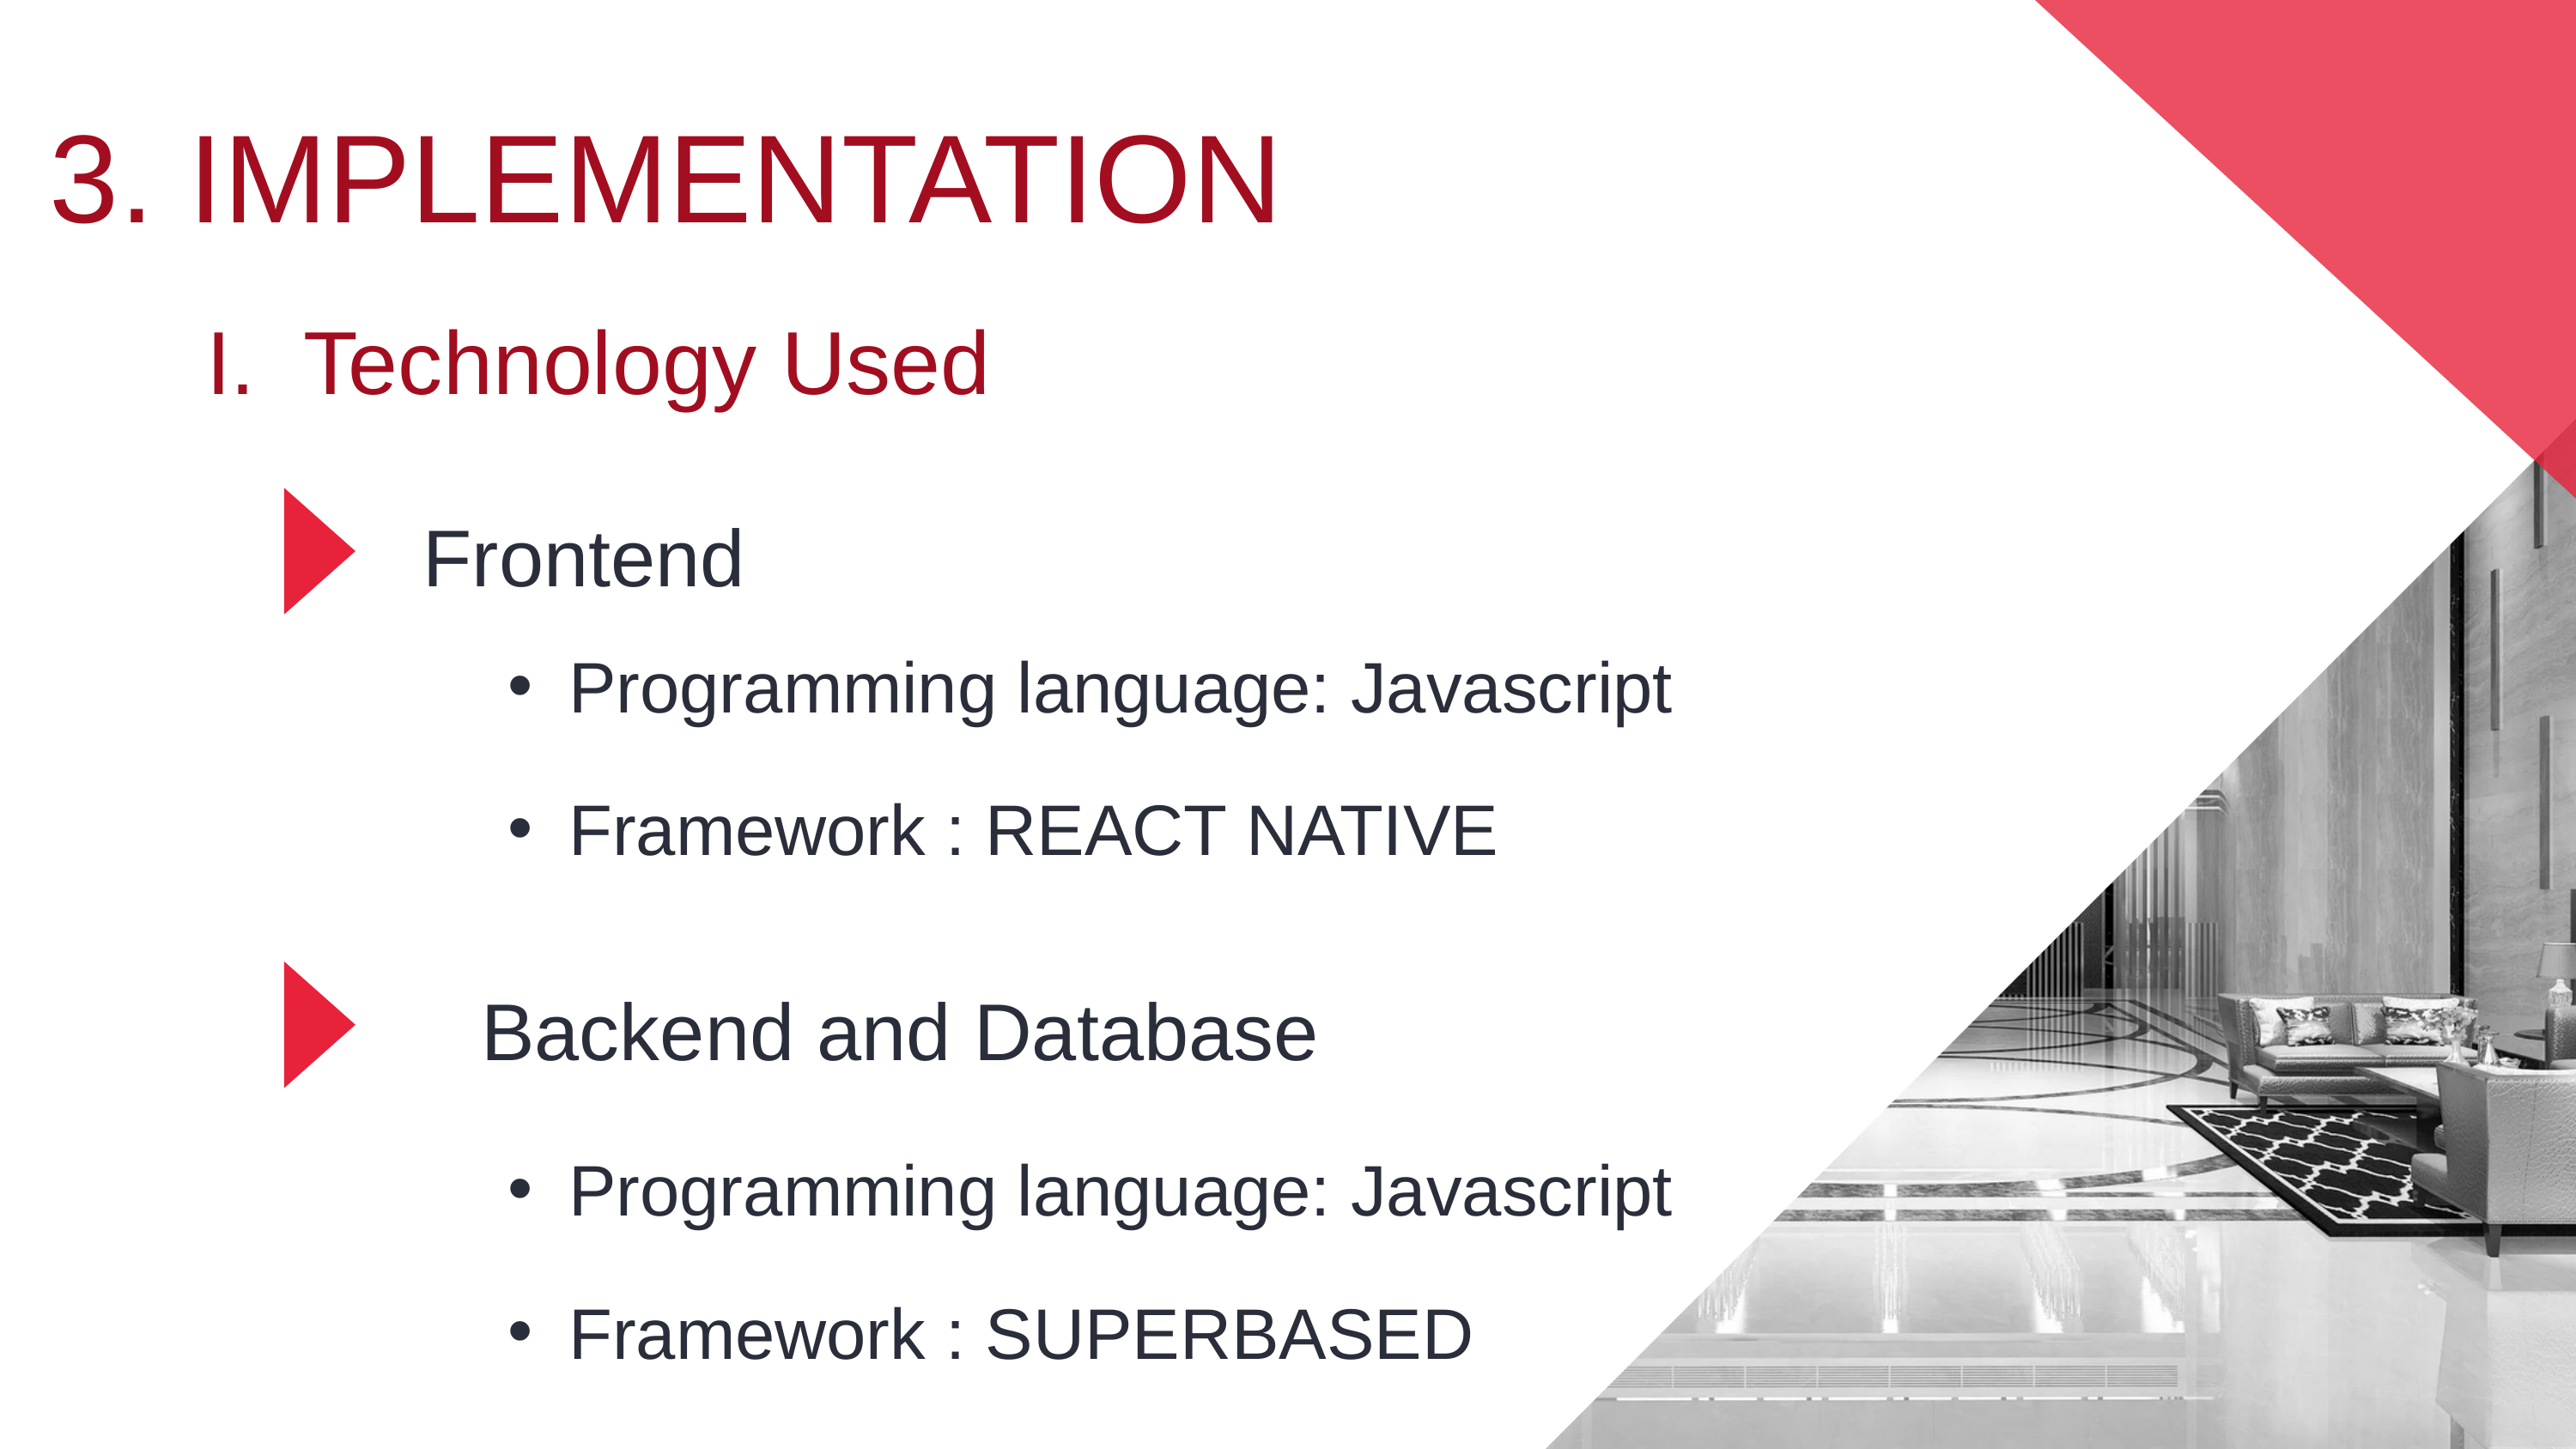

3. IMPLEMENTATION
 I.  Technology Used
Frontend

Programming language: Javascript
Framework : REACT NATIVE
Backend and Database

Programming language: Javascript
Framework : SUPERBASED